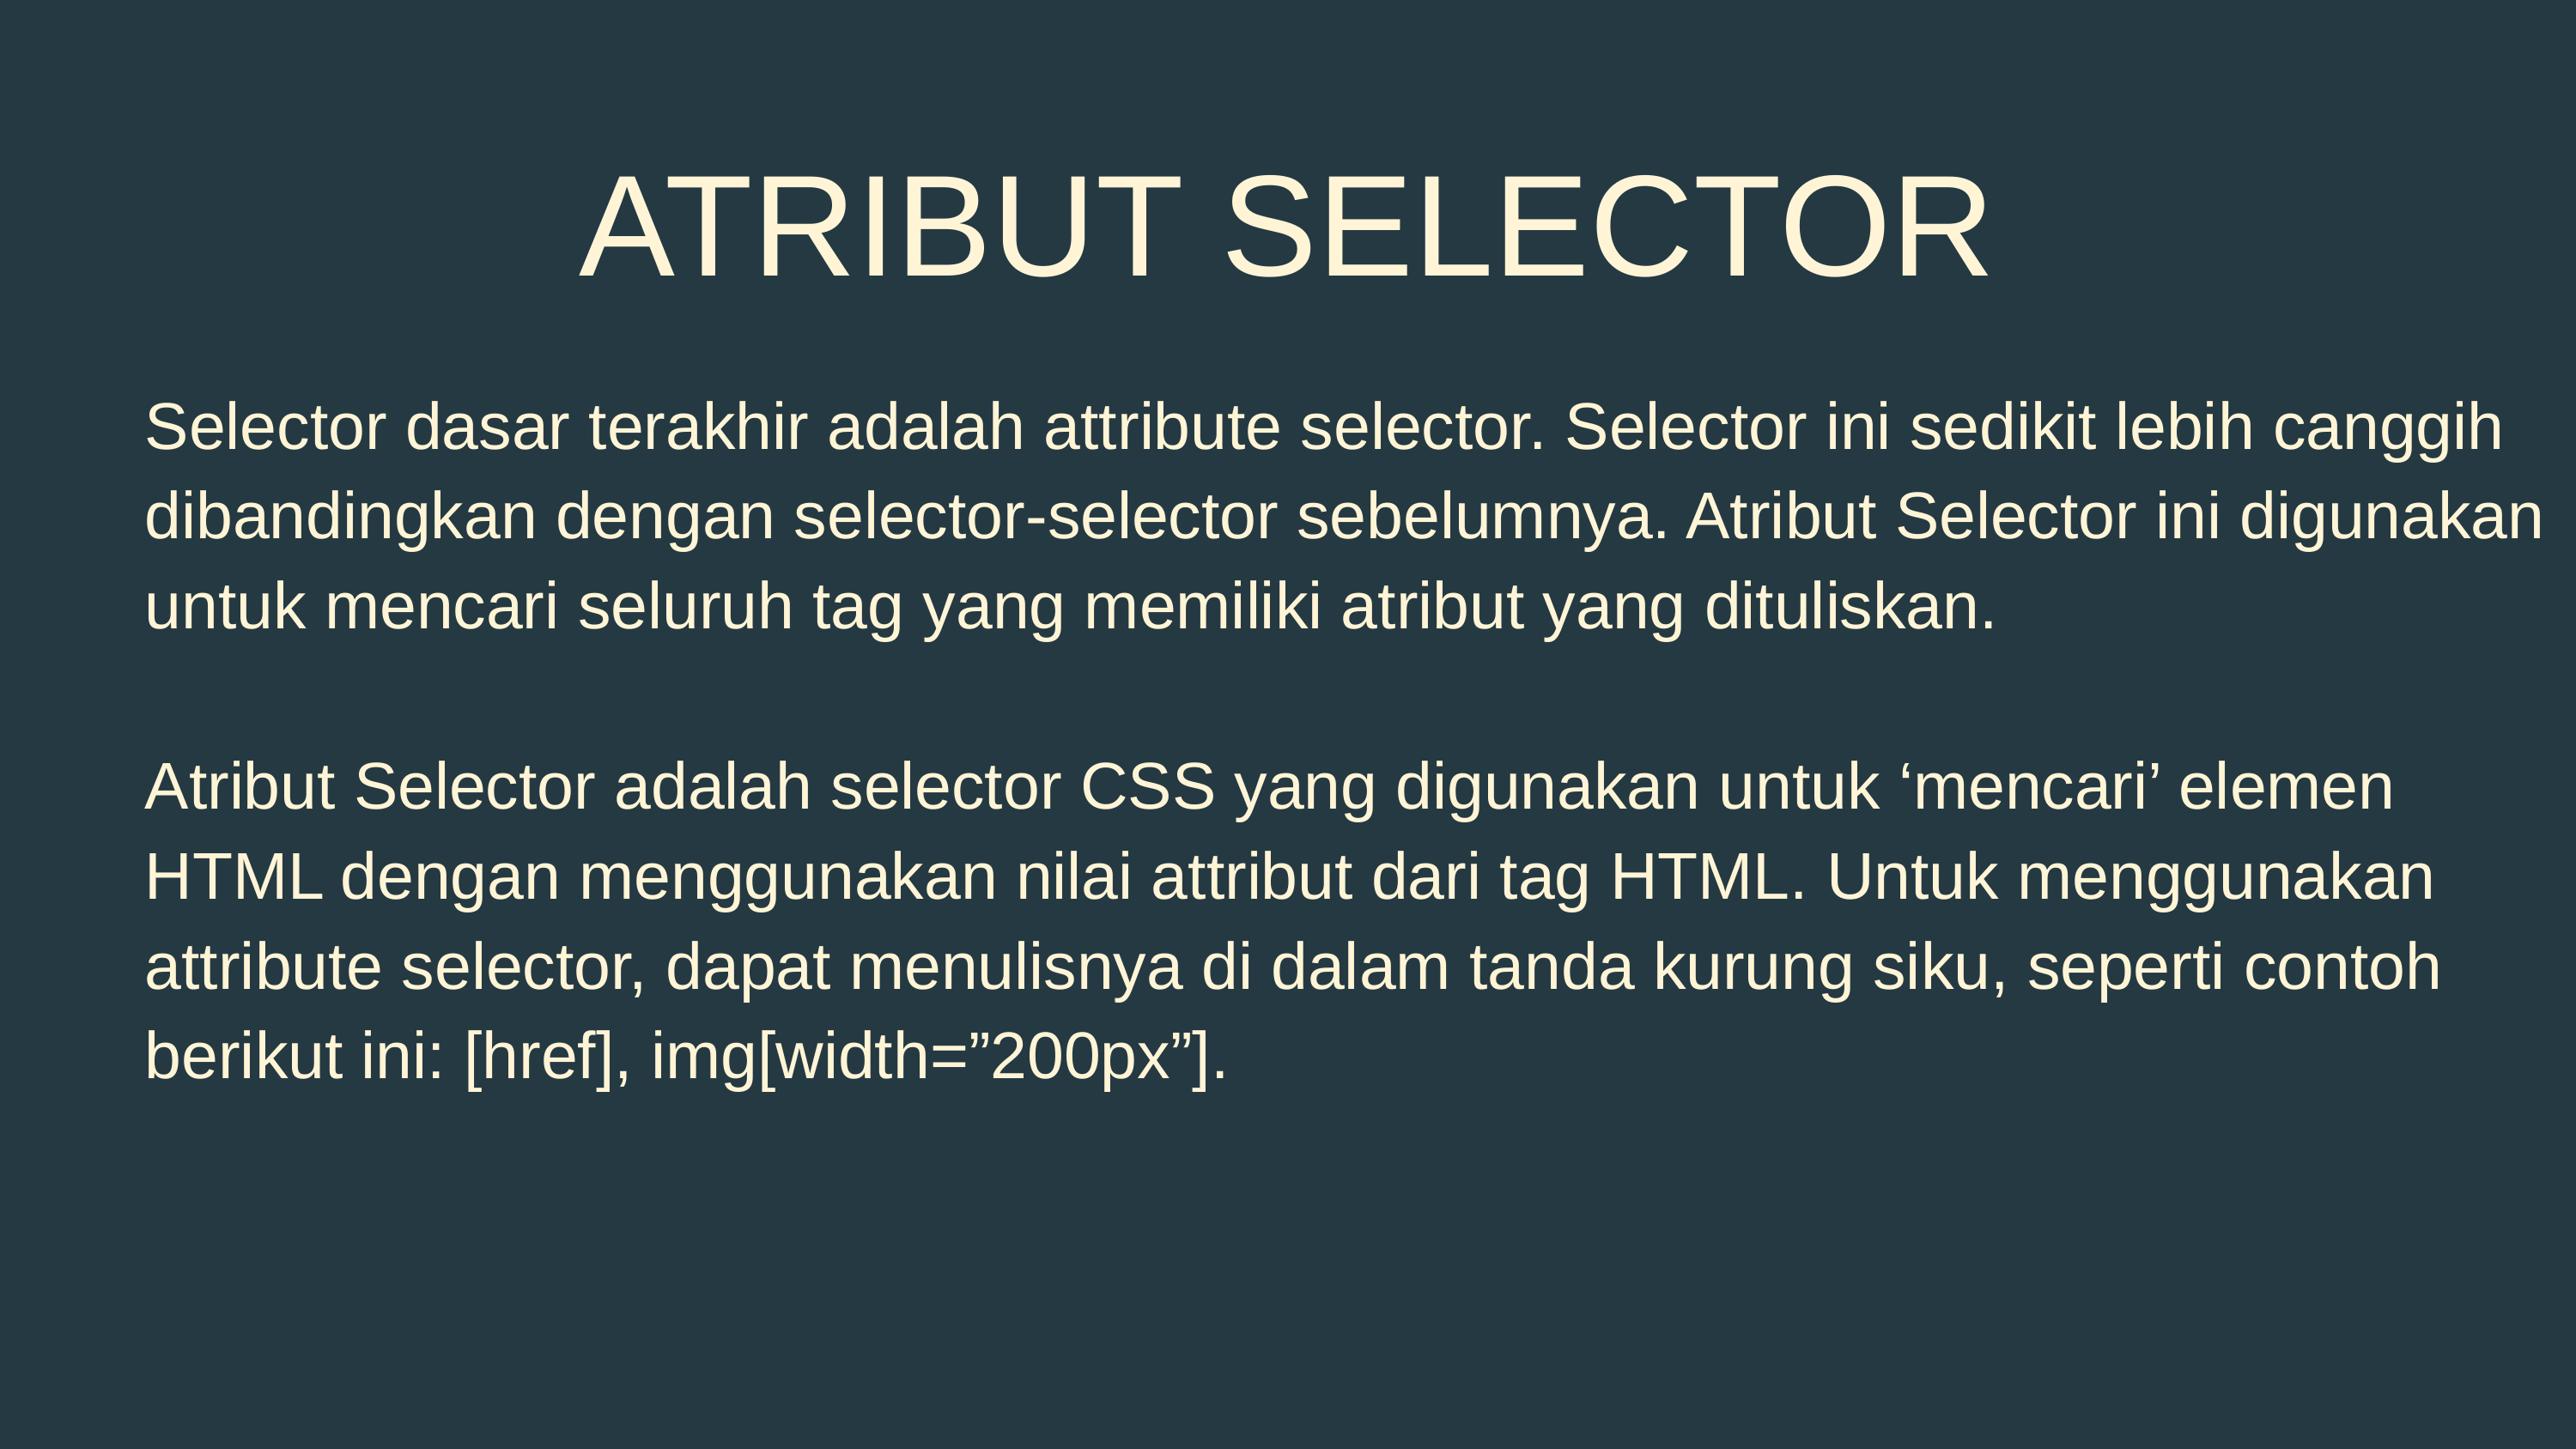

ATRIBUT SELECTOR
Selector dasar terakhir adalah attribute selector. Selector ini sedikit lebih canggih dibandingkan dengan selector-selector sebelumnya. Atribut Selector ini digunakan untuk mencari seluruh tag yang memiliki atribut yang dituliskan.

Atribut Selector adalah selector CSS yang digunakan untuk ‘mencari’ elemen HTML dengan menggunakan nilai attribut dari tag HTML. Untuk menggunakan attribute selector, dapat menulisnya di dalam tanda kurung siku, seperti contoh berikut ini: [href], img[width=”200px”].